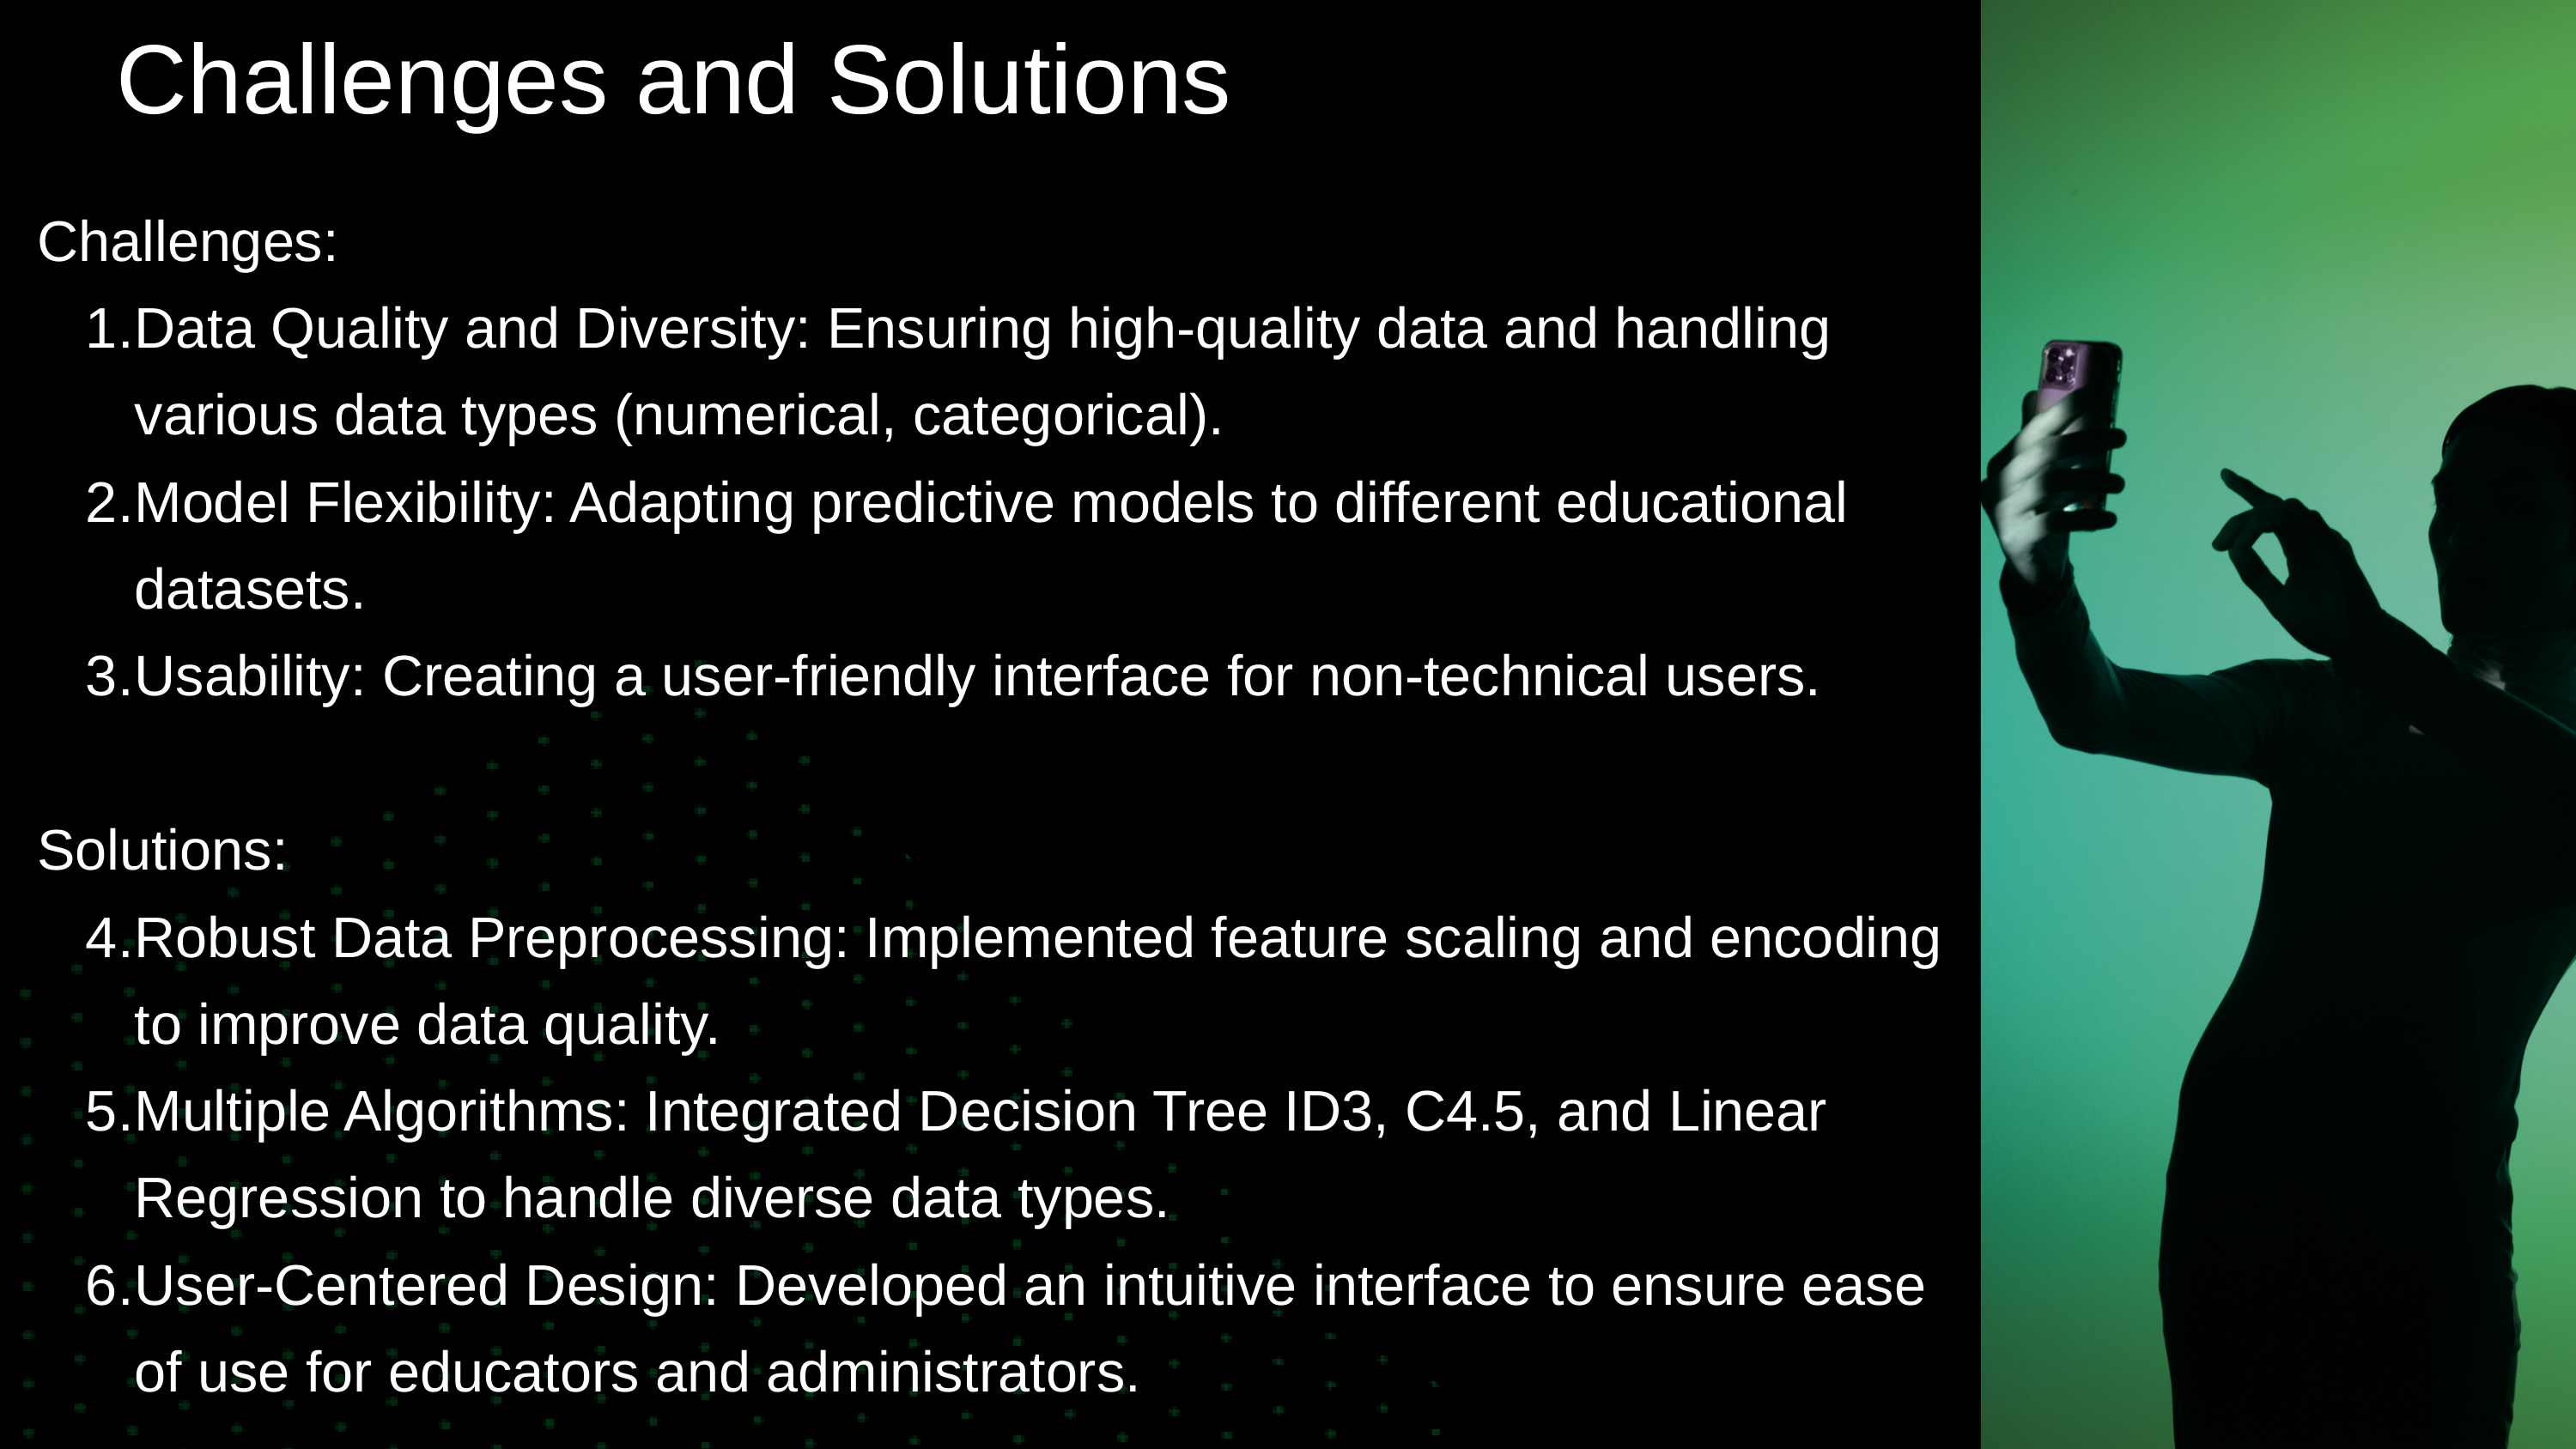

Challenges and Solutions

Challenges:
Data Quality and Diversity: Ensuring high-quality data and handling various data types (numerical, categorical).
Model Flexibility: Adapting predictive models to different educational datasets.
Usability: Creating a user-friendly interface for non-technical users.

Solutions:
Robust Data Preprocessing: Implemented feature scaling and encoding to improve data quality.
Multiple Algorithms: Integrated Decision Tree ID3, C4.5, and Linear Regression to handle diverse data types.
User-Centered Design: Developed an intuitive interface to ensure ease of use for educators and administrators.